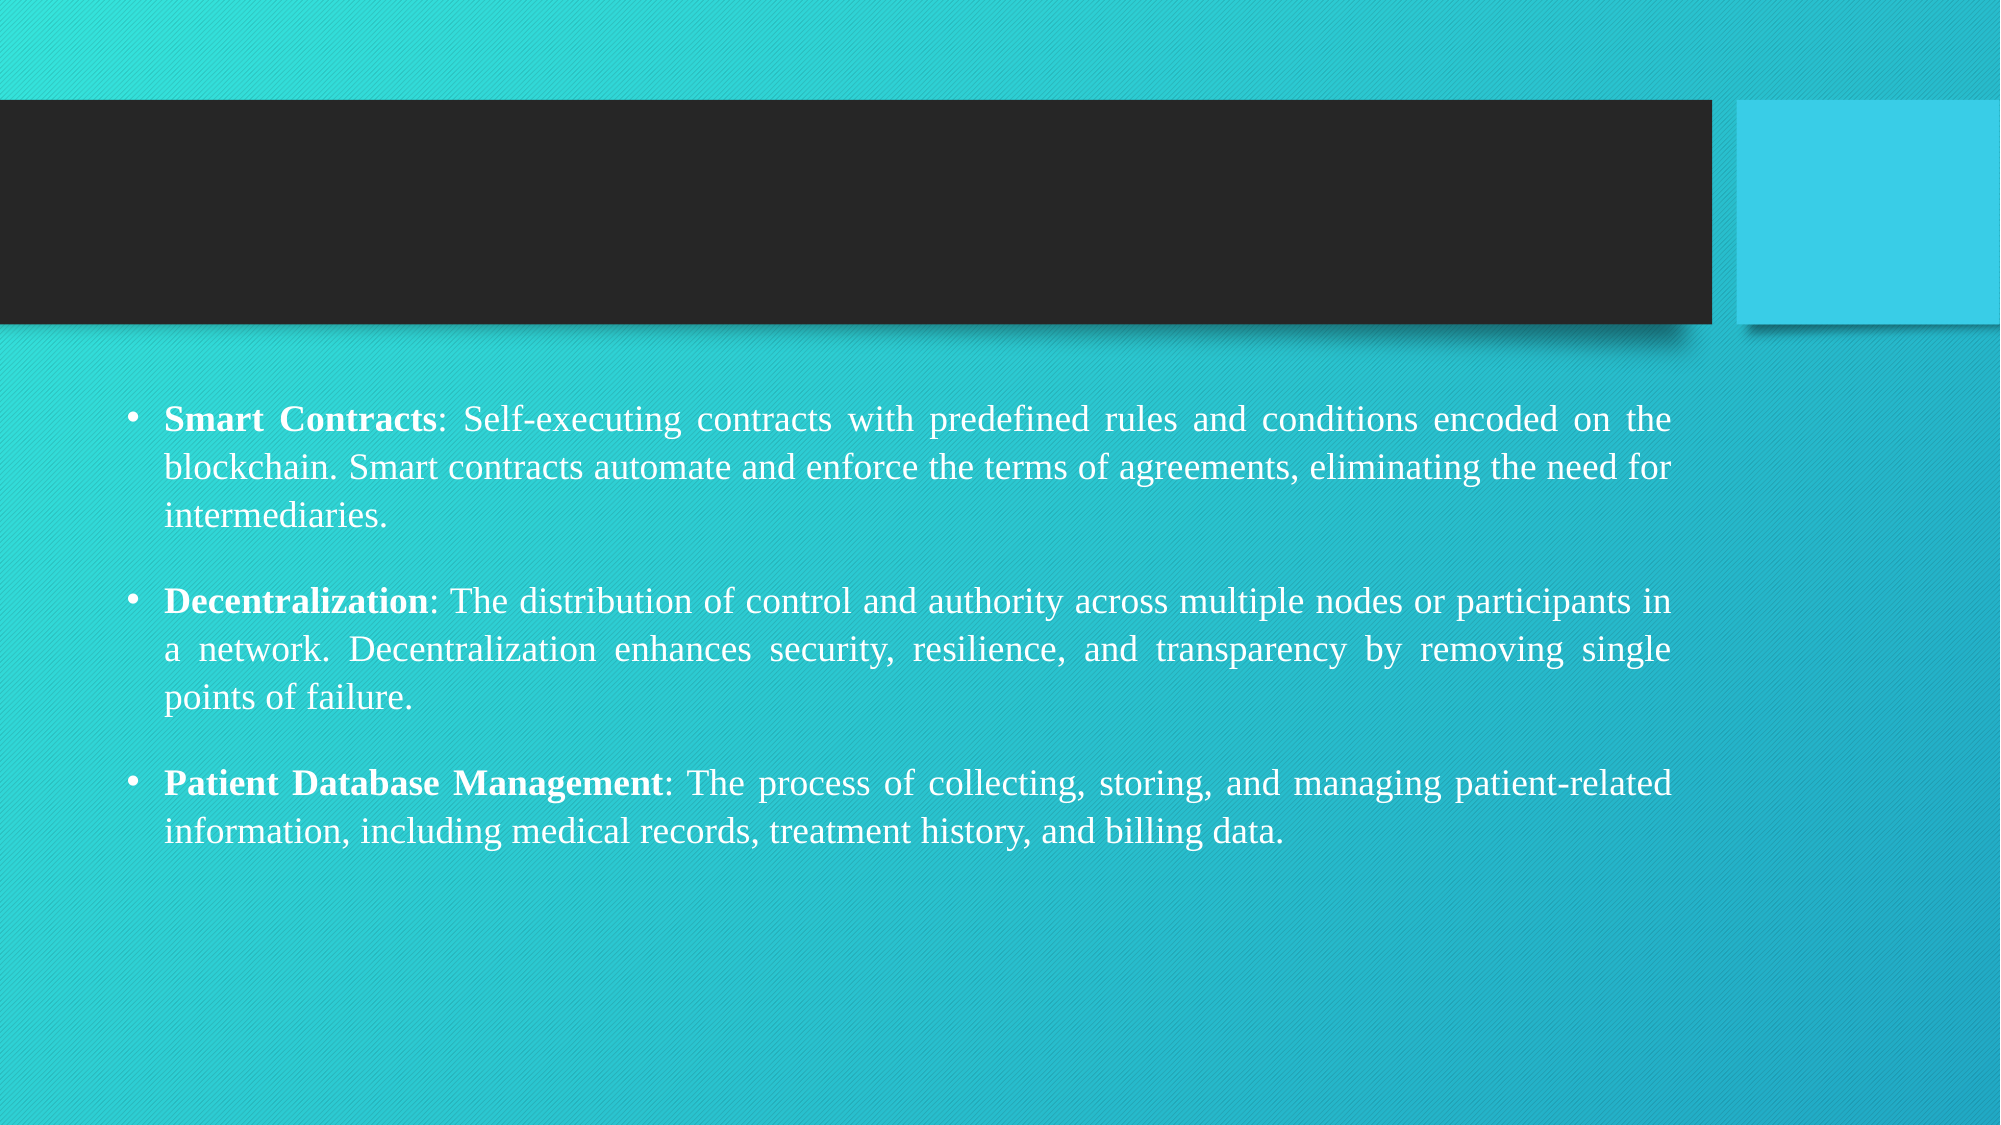

Smart Contracts: Self-executing contracts with predefined rules and conditions encoded on the blockchain. Smart contracts automate and enforce the terms of agreements, eliminating the need for intermediaries.
Decentralization: The distribution of control and authority across multiple nodes or participants in a network. Decentralization enhances security, resilience, and transparency by removing single points of failure.
Patient Database Management: The process of collecting, storing, and managing patient-related information, including medical records, treatment history, and billing data.